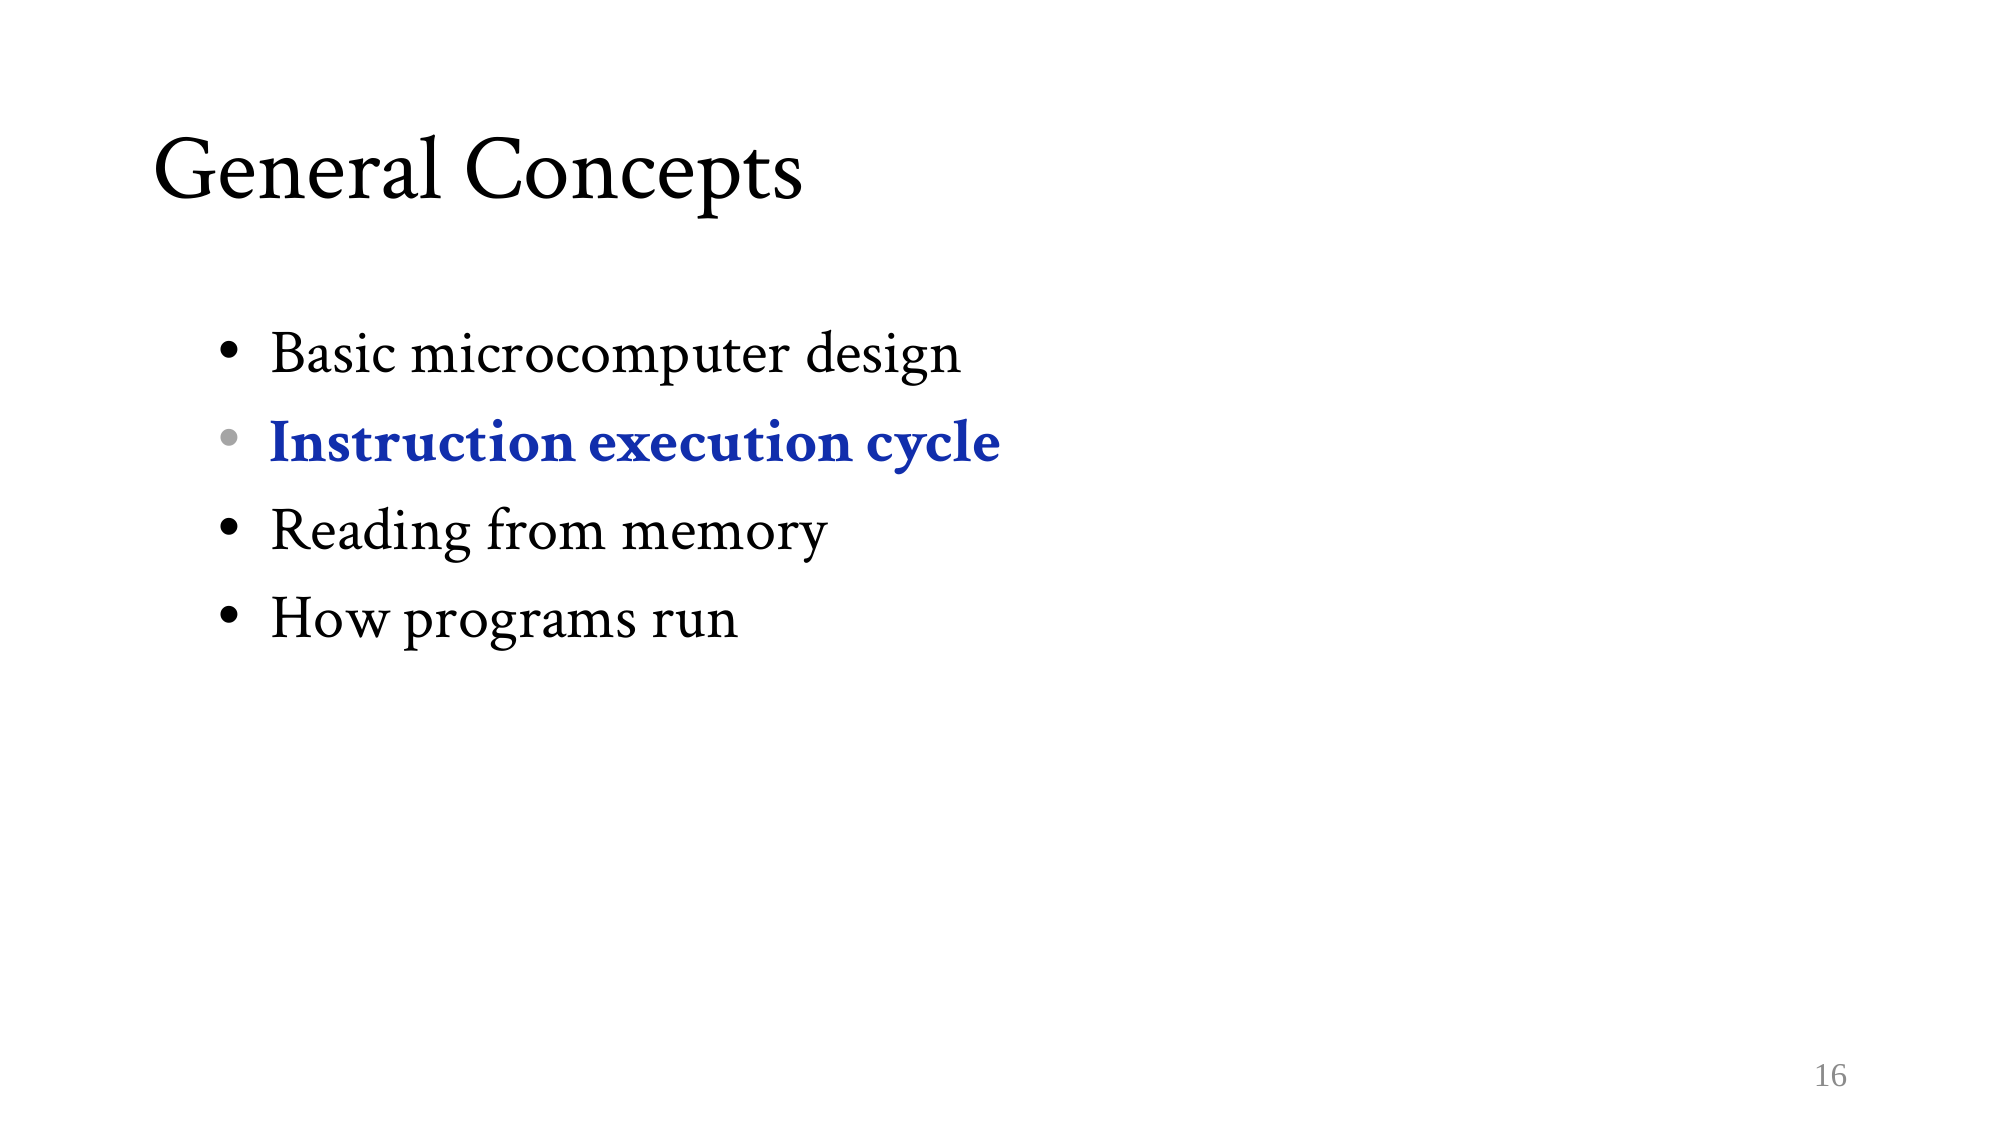

# General Concepts
 Basic microcomputer design
 Instruction execution cycle
 Reading from memory
 How programs run
16